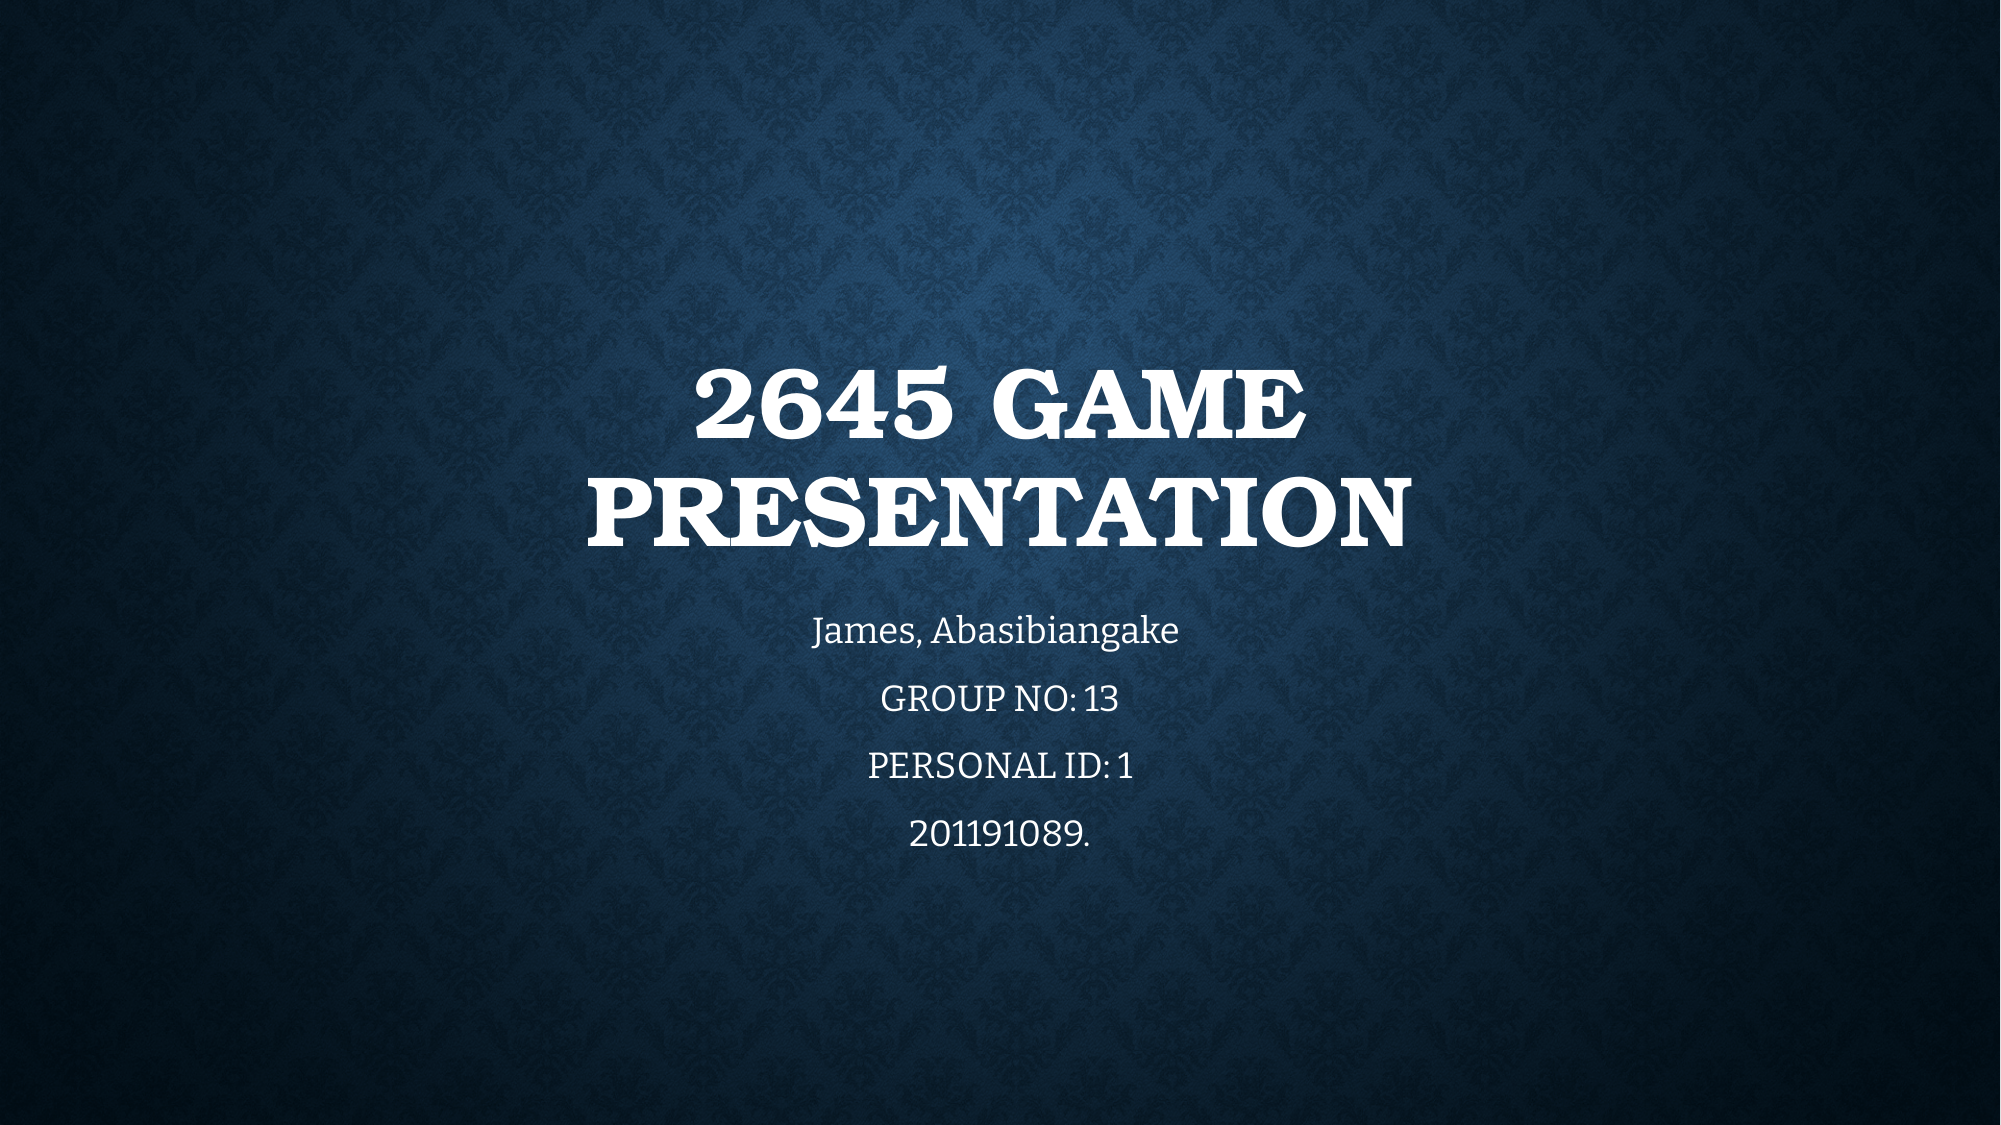

# 2645 Game presentation
James, Abasibiangake
GROUP NO: 13
PERSONAL ID: 1
201191089.